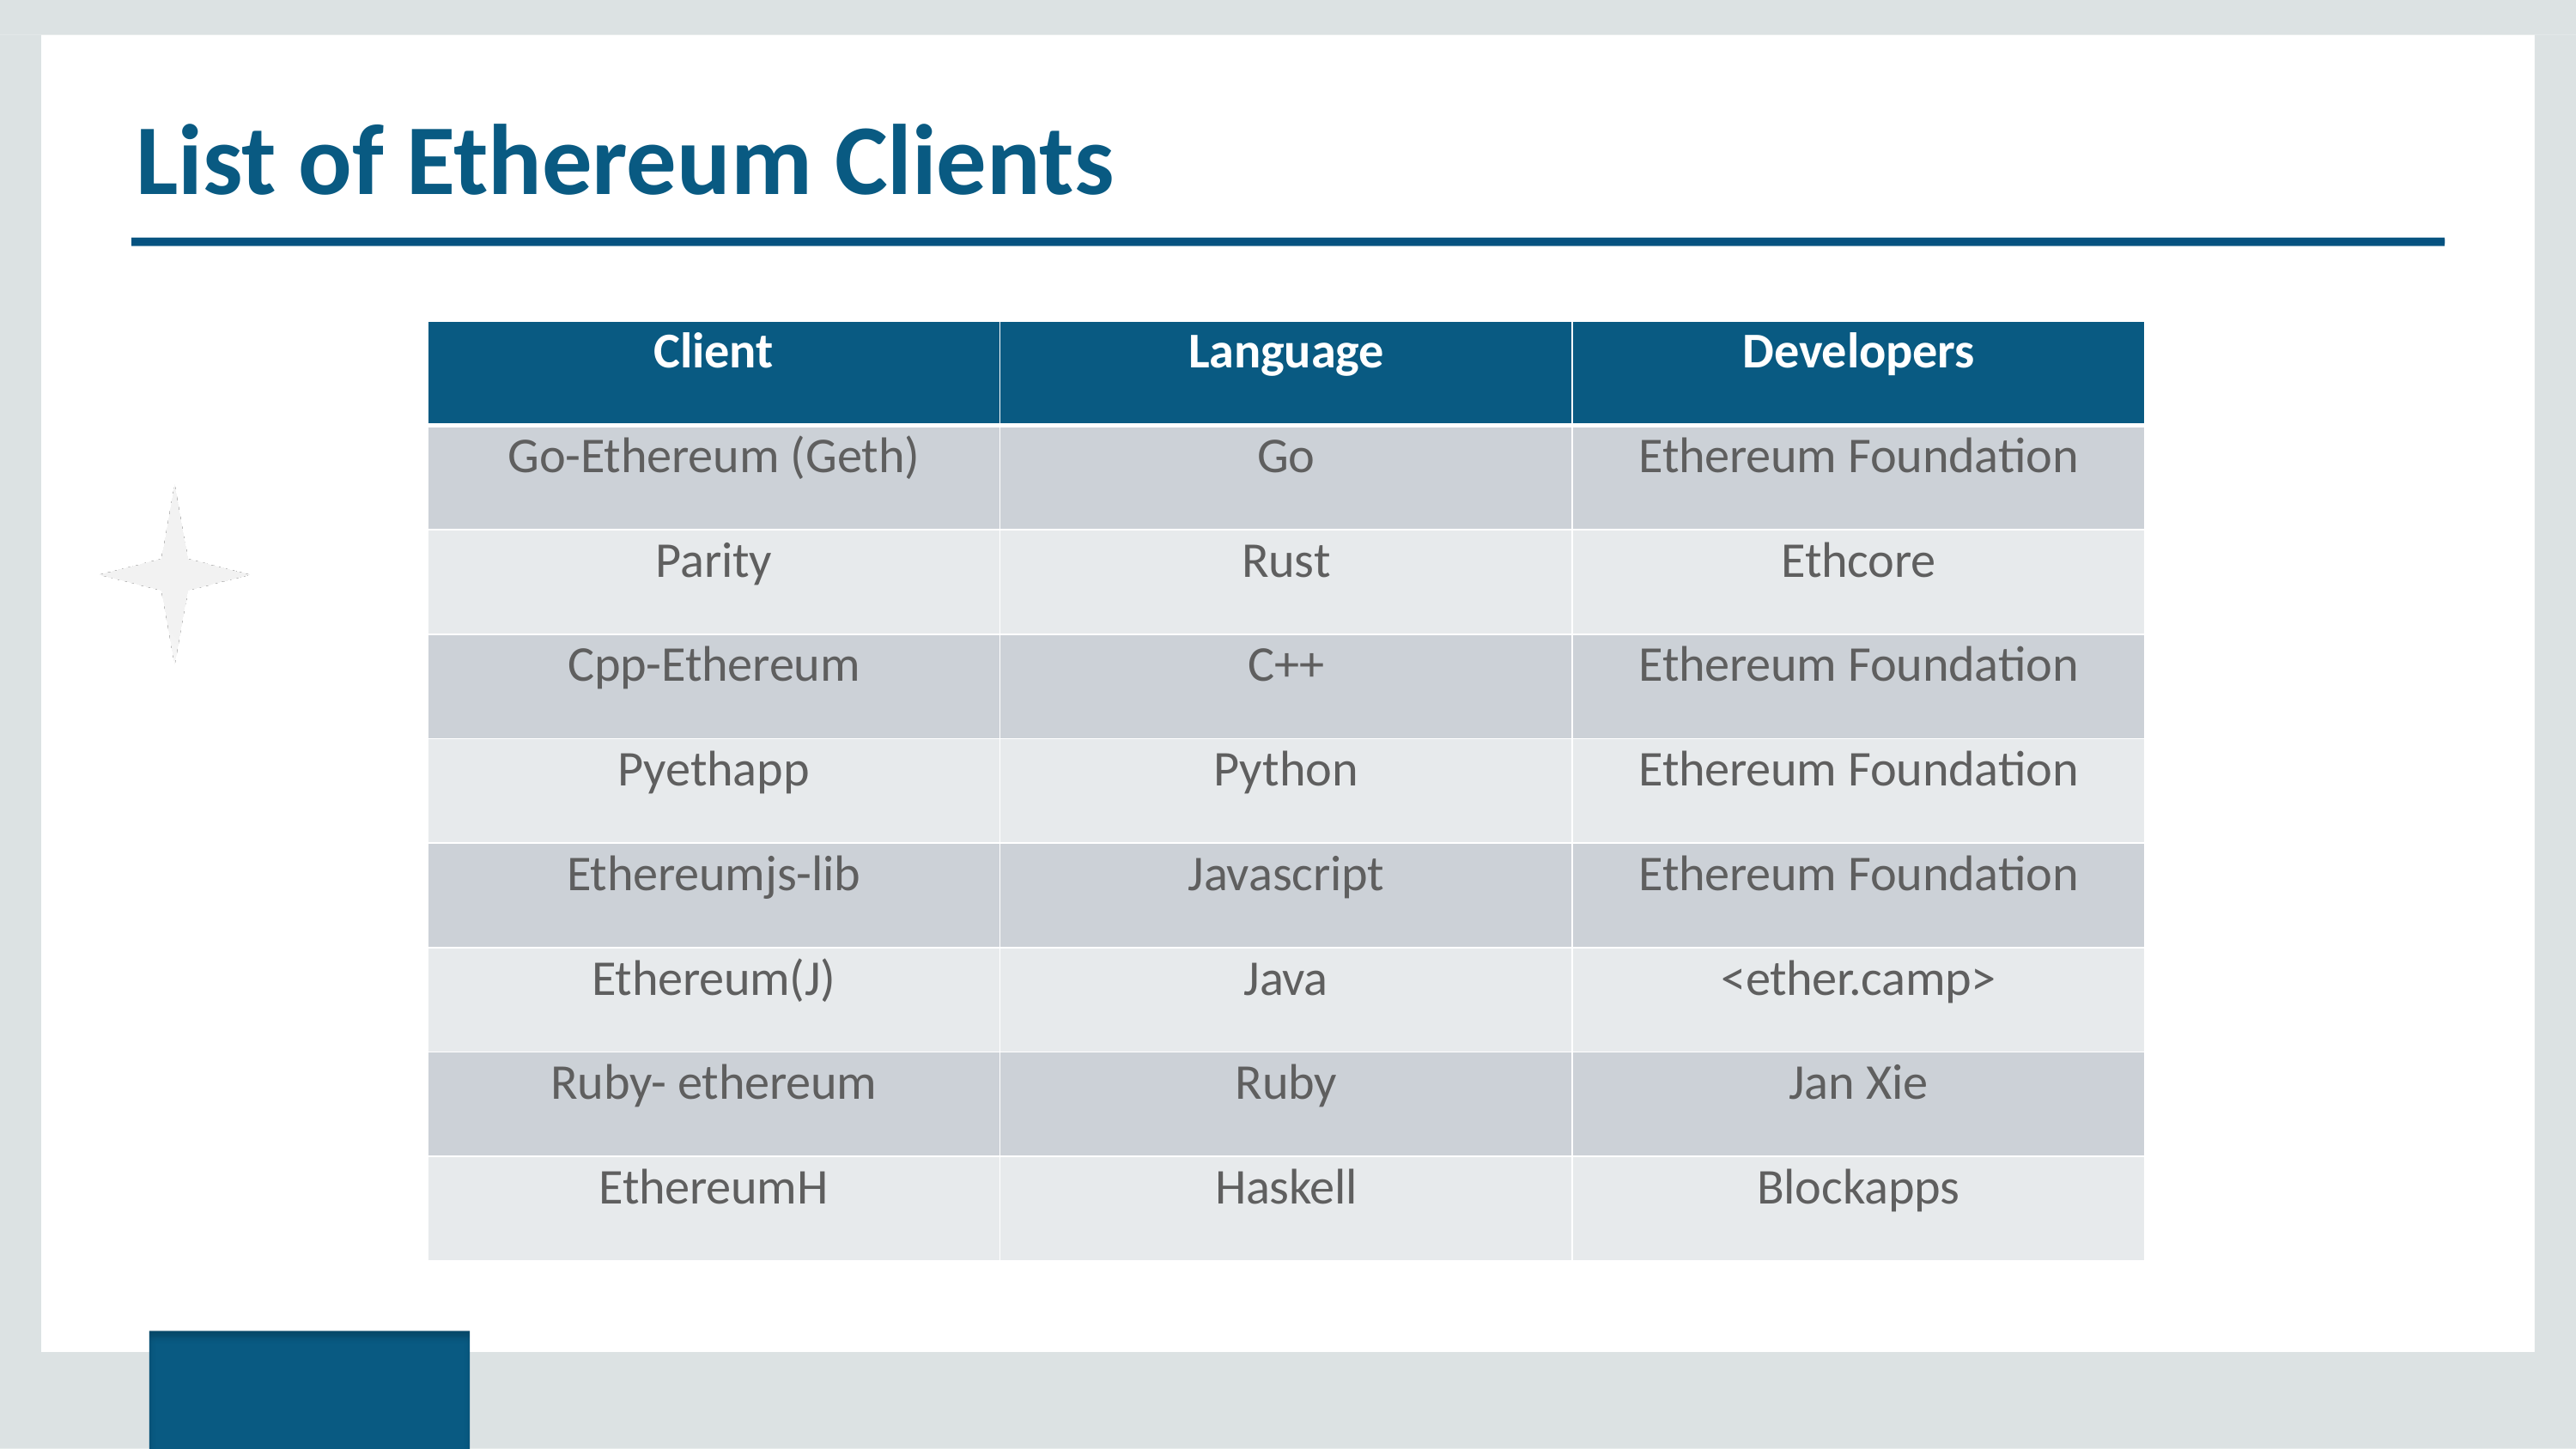

# List of Ethereum Clients

| Client | Language | Developers |
| --- | --- | --- |
| Go-Ethereum (Geth) | Go | Ethereum Foundation |
| Parity | Rust | Ethcore |
| Cpp-Ethereum | C++ | Ethereum Foundation |
| Pyethapp | Python | Ethereum Foundation |
| Ethereumjs-lib | Javascript | Ethereum Foundation |
| Ethereum(J) | Java | <ether.camp> |
| Ruby- ethereum | Ruby | Jan Xie |
| EthereumH | Haskell | Blockapps |